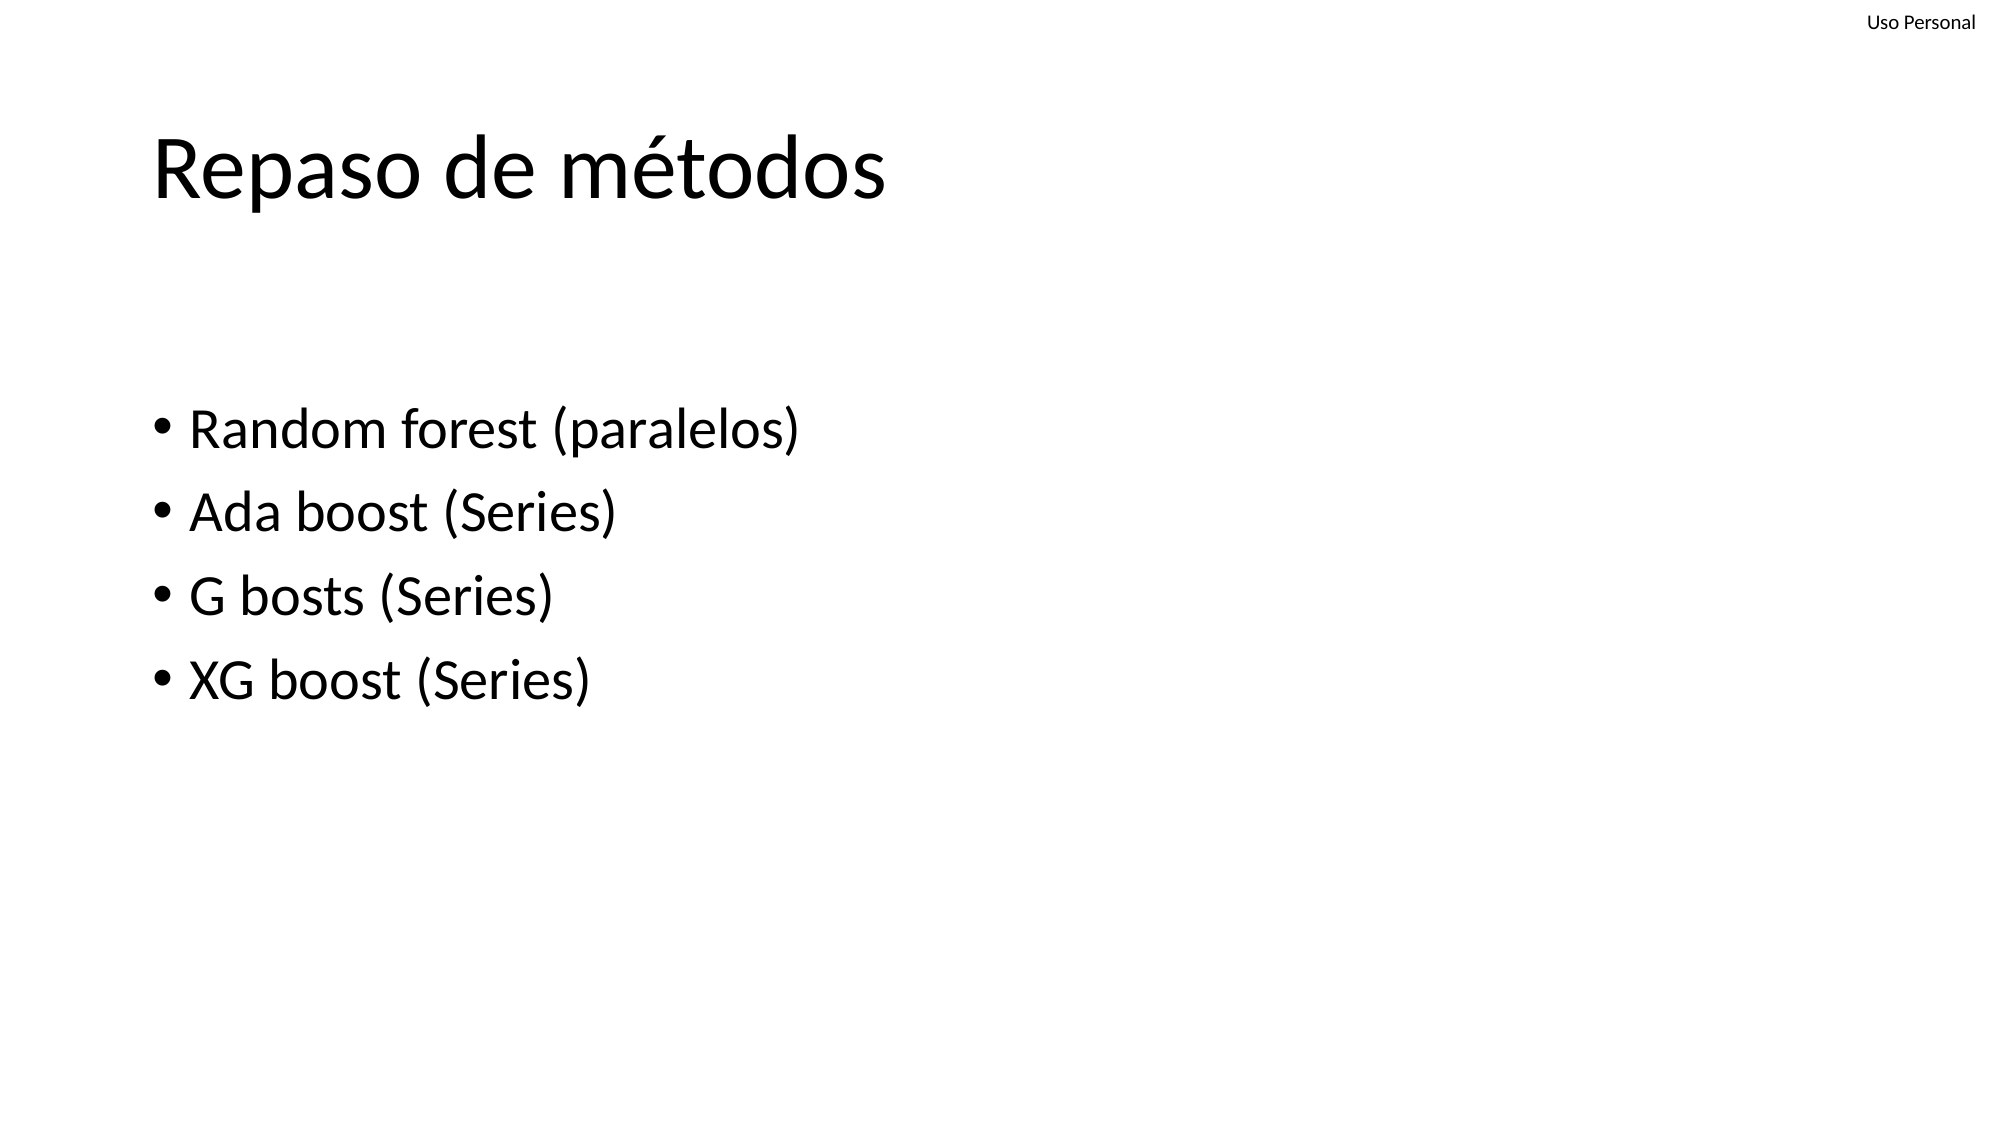

# Repaso de métodos

Random forest (paralelos)
Ada boost (Series)
G bosts (Series)
XG boost (Series)